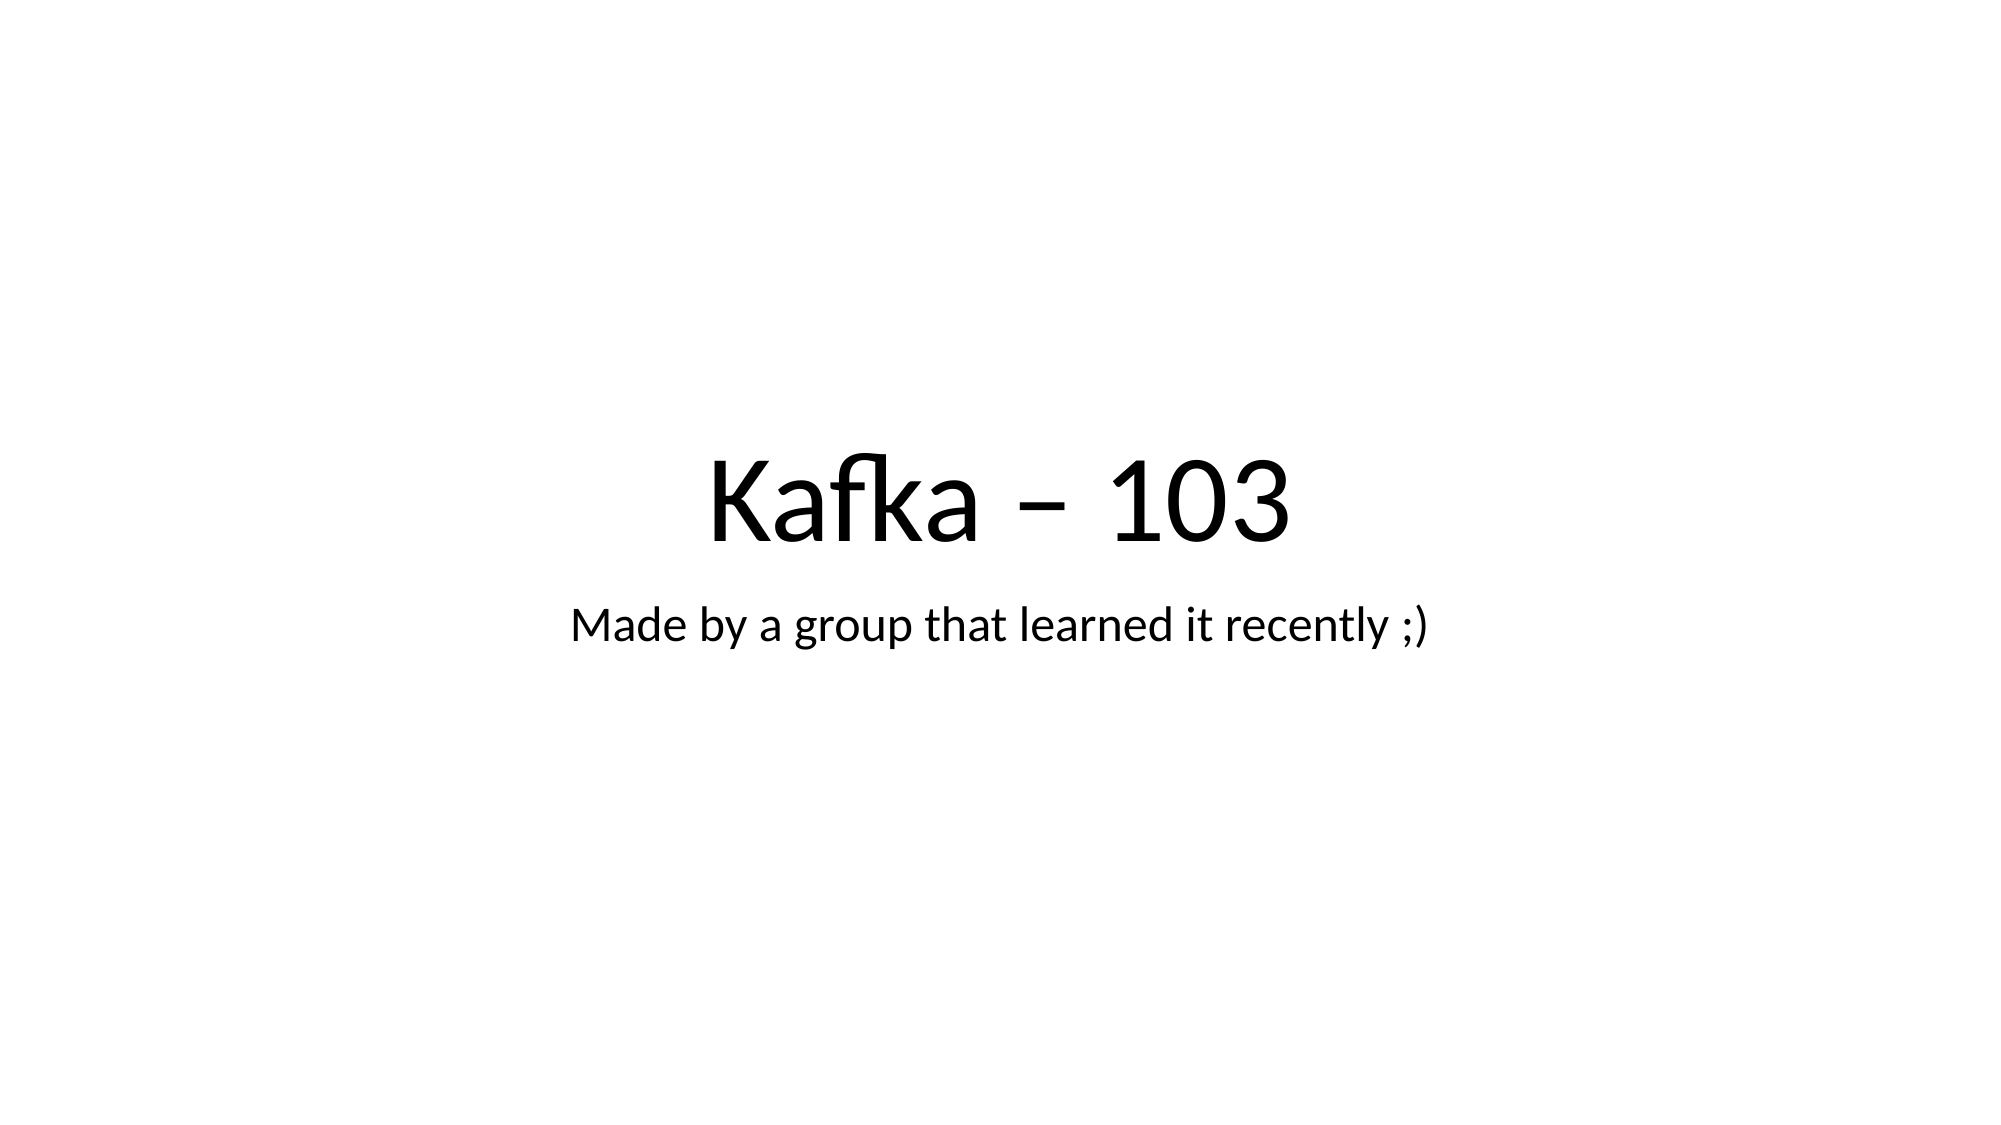

# Kafka – 103
Made by a group that learned it recently ;)